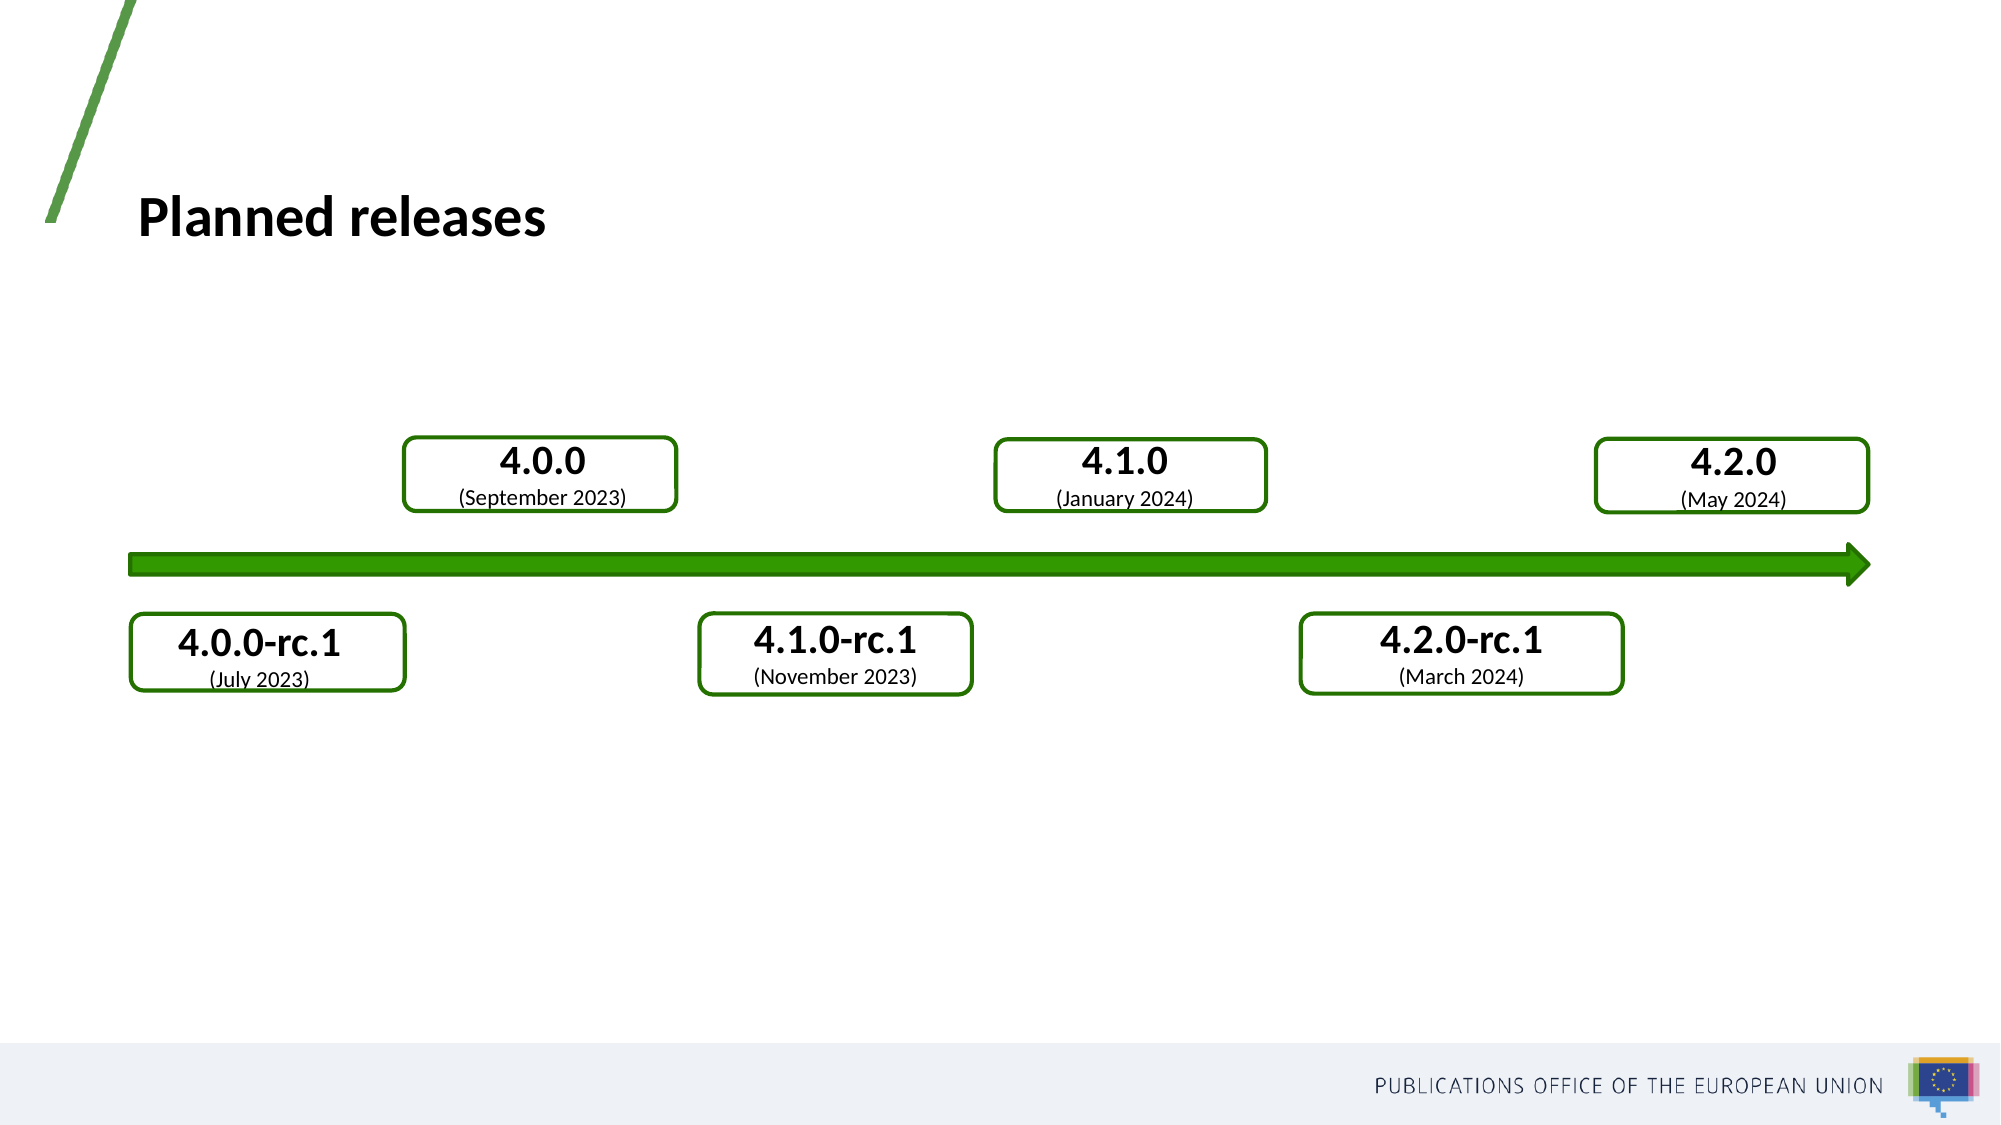

Planned releases
4.0.0
(September 2023)
4.1.0
(January 2024)
4.2.0
(May 2024)

4.1.0-rc.1
(November 2023)
4.2.0-rc.1
(March 2024)
4.0.0-rc.1
(July 2023)